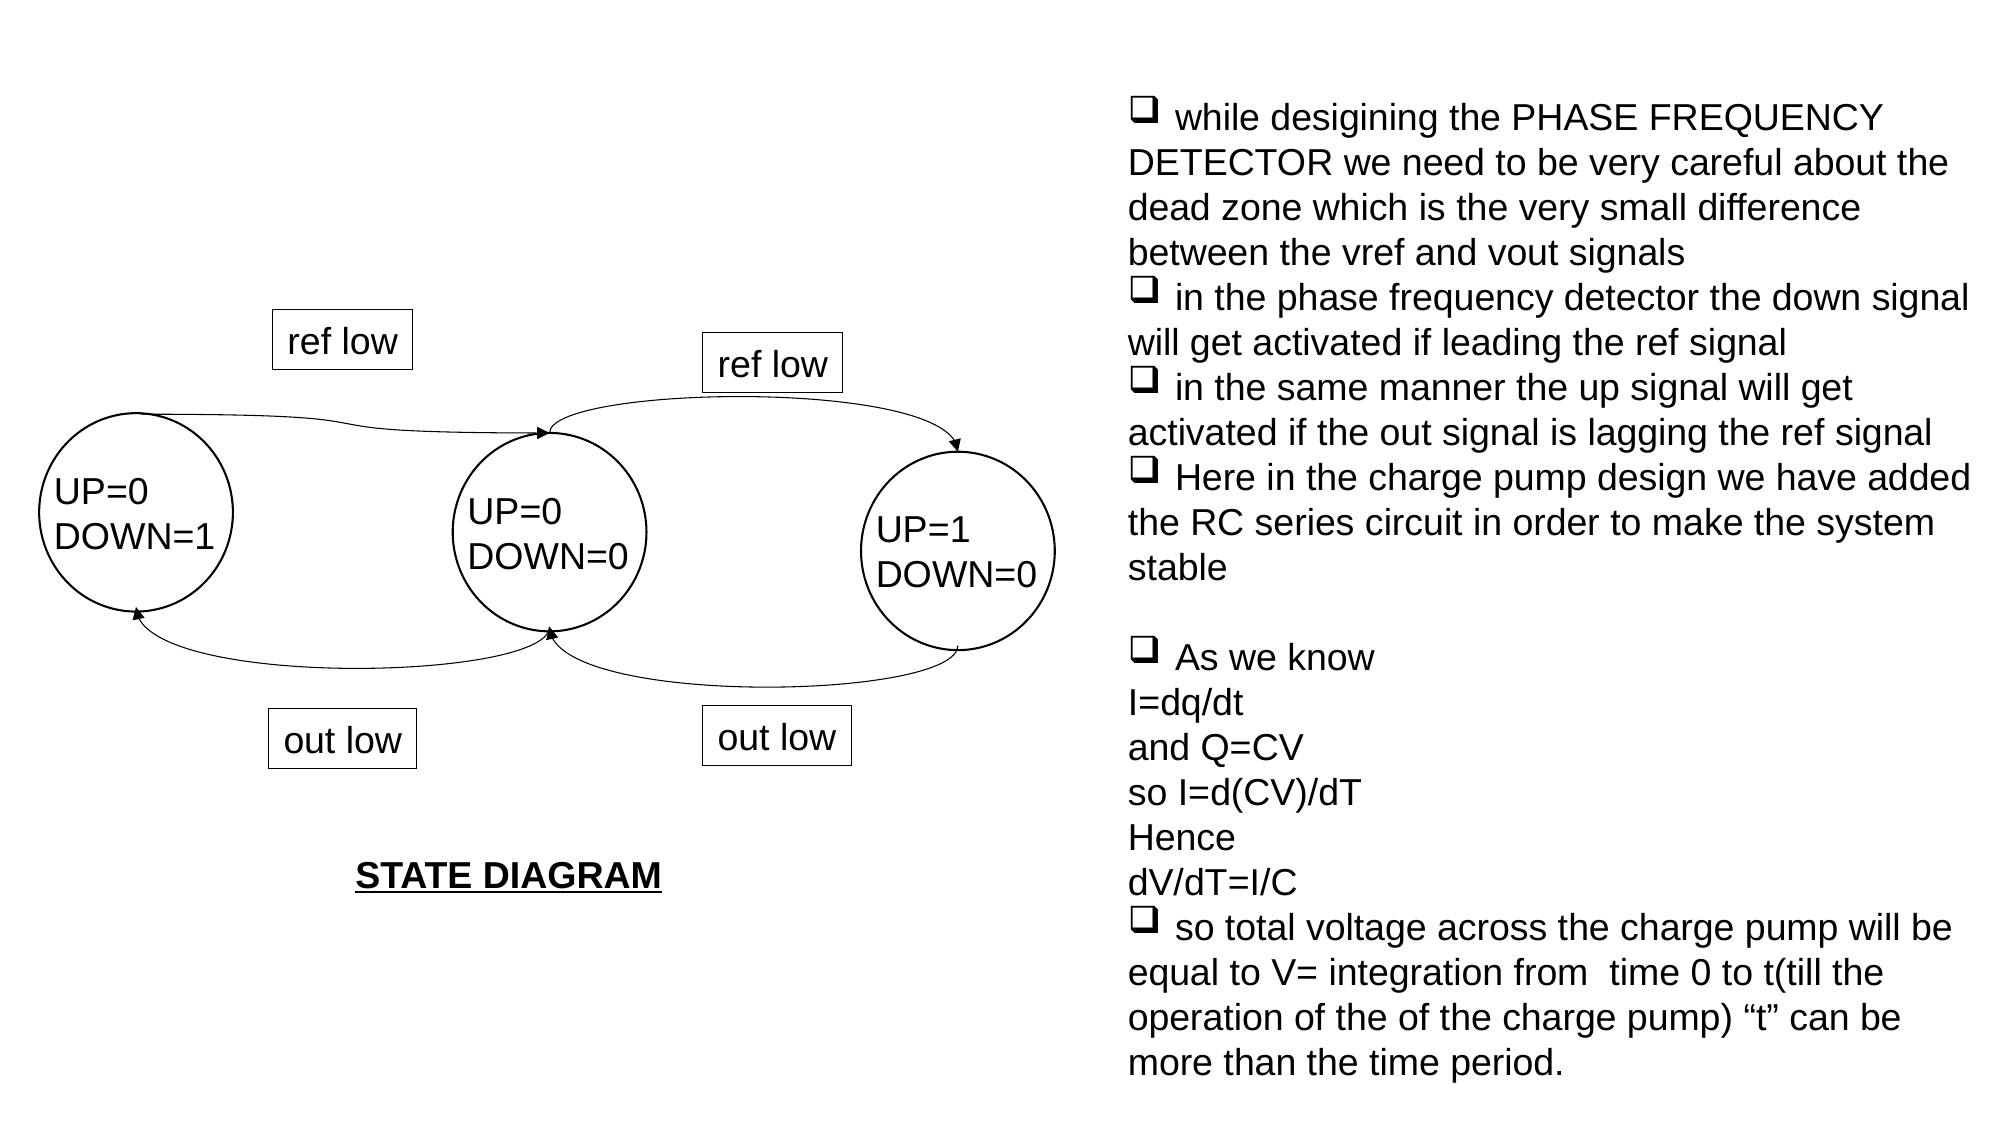

while desigining the PHASE FREQUENCY
DETECTOR we need to be very careful about the
dead zone which is the very small difference
between the vref and vout signals
in the phase frequency detector the down signal
will get activated if leading the ref signal
in the same manner the up signal will get
activated if the out signal is lagging the ref signal
Here in the charge pump design we have added
the RC series circuit in order to make the system
stable

As we know
I=dq/dt
and Q=CV
so I=d(CV)/dT
Hence
dV/dT=I/C
so total voltage across the charge pump will be
equal to V= integration from  time 0 to t(till the
operation of the of the charge pump) “t” can be
more than the time period.

ref low
ref low

UP=0
DOWN=1
UP=0
DOWN=0
UP=1
DOWN=0
out low
out low
STATE DIAGRAM